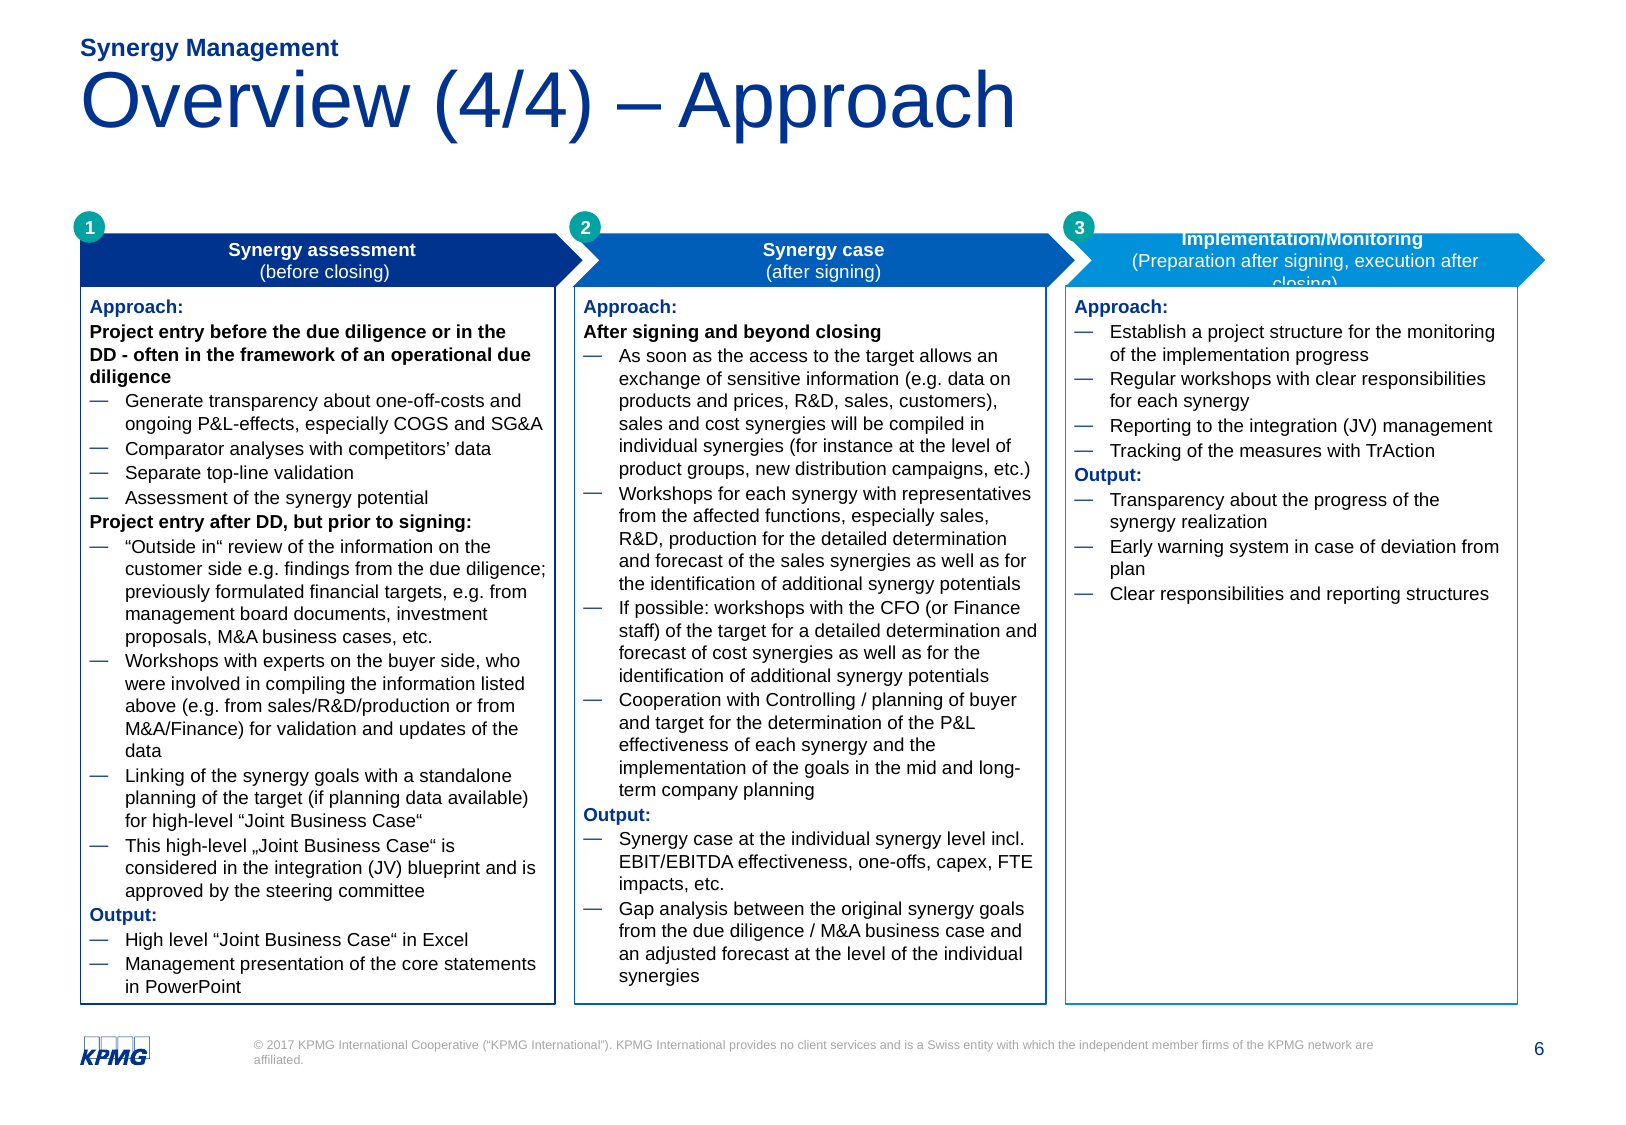

Synergy Management
# Overview (4/4) – Approach
1
2
3
Synergy assessment
(before closing)
Synergy case
(after signing)
Implementation/Monitoring
(Preparation after signing, execution after closing)
Approach:
Project entry before the due diligence or in the   DD - often in the framework of an operational due diligence
Generate transparency about one-off-costs and ongoing P&L-effects, especially COGS and SG&A
Comparator analyses with competitors’ data
Separate top-line validation
Assessment of the synergy potential
Project entry after DD, but prior to signing:
“Outside in“ review of the information on the customer side e.g. findings from the due diligence; previously formulated financial targets, e.g. from management board documents, investment proposals, M&A business cases, etc.
Workshops with experts on the buyer side, who were involved in compiling the information listed above (e.g. from sales/R&D/production or from M&A/Finance) for validation and updates of the data
Linking of the synergy goals with a standalone planning of the target (if planning data available) for high-level “Joint Business Case“
This high-level „Joint Business Case“ is considered in the integration (JV) blueprint and is approved by the steering committee
Output:
High level “Joint Business Case“ in Excel
Management presentation of the core statements in PowerPoint

Approach:
After signing and beyond closing
As soon as the access to the target allows an exchange of sensitive information (e.g. data on products and prices, R&D, sales, customers), sales and cost synergies will be compiled in individual synergies (for instance at the level of product groups, new distribution campaigns, etc.)
Workshops for each synergy with representatives from the affected functions, especially sales, R&D, production for the detailed determination and forecast of the sales synergies as well as for the identification of additional synergy potentials
If possible: workshops with the CFO (or Finance staff) of the target for a detailed determination and forecast of cost synergies as well as for the identification of additional synergy potentials
Cooperation with Controlling / planning of buyer and target for the determination of the P&L effectiveness of each synergy and the implementation of the goals in the mid and long-term company planning
Output:
Synergy case at the individual synergy level incl. EBIT/EBITDA effectiveness, one-offs, capex, FTE impacts, etc.
Gap analysis between the original synergy goals from the due diligence / M&A business case and an adjusted forecast at the level of the individual synergies

Approach:
Establish a project structure for the monitoring of the implementation progress
Regular workshops with clear responsibilities for each synergy
Reporting to the integration (JV) management
Tracking of the measures with TrAction
Output:
Transparency about the progress of the synergy realization
Early warning system in case of deviation from plan
Clear responsibilities and reporting structures